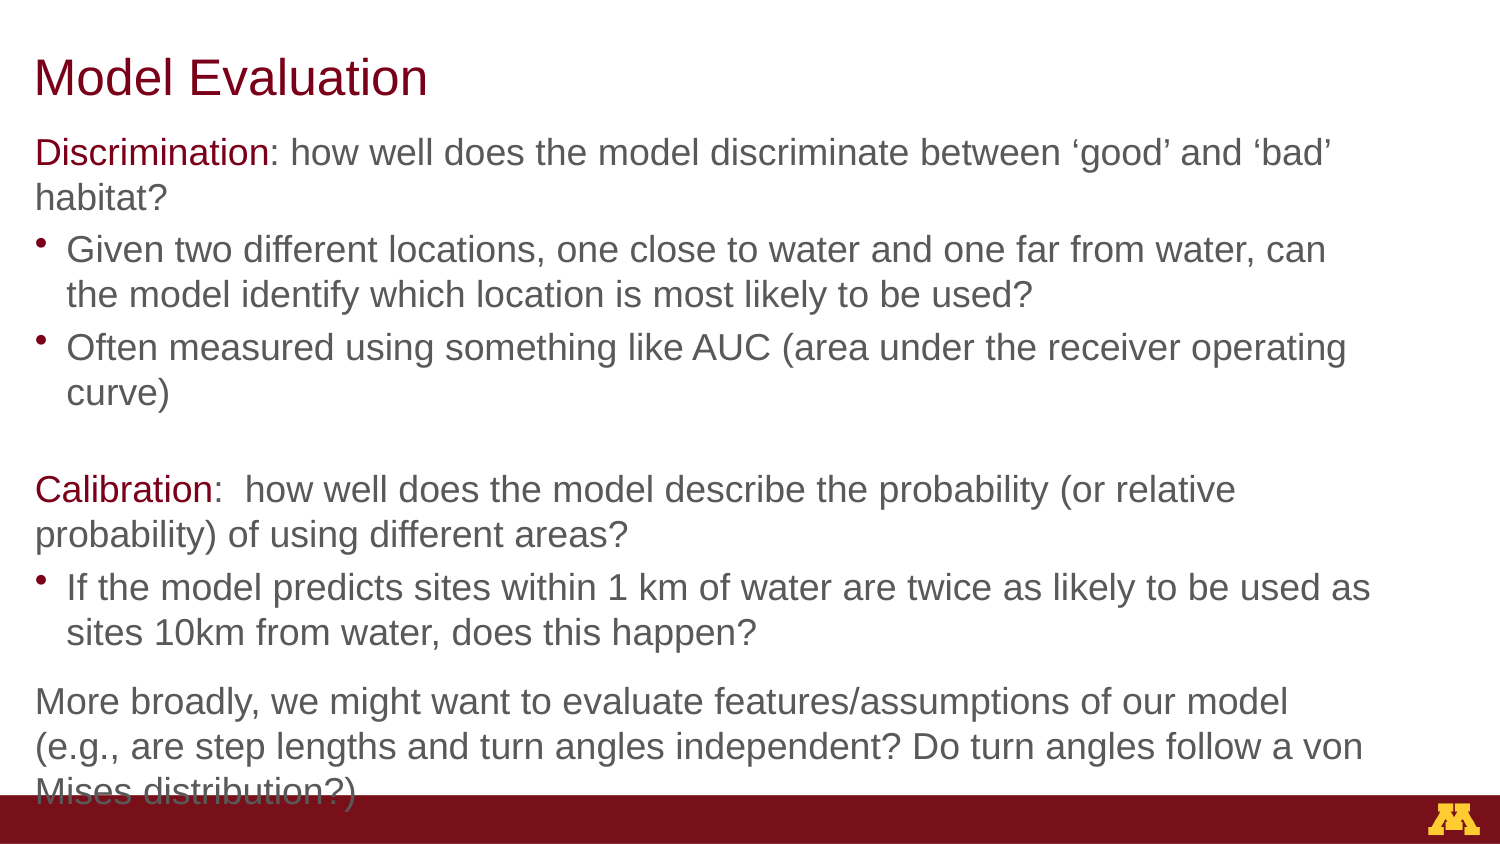

# Model Evaluation
Discrimination: how well does the model discriminate between ‘good’ and ‘bad’ habitat?
Given two different locations, one close to water and one far from water, can the model identify which location is most likely to be used?
Often measured using something like AUC (area under the receiver operating curve)
Calibration:  how well does the model describe the probability (or relative probability) of using different areas?
If the model predicts sites within 1 km of water are twice as likely to be used as sites 10km from water, does this happen?

More broadly, we might want to evaluate features/assumptions of our model (e.g., are step lengths and turn angles independent? Do turn angles follow a von Mises distribution?)

 .